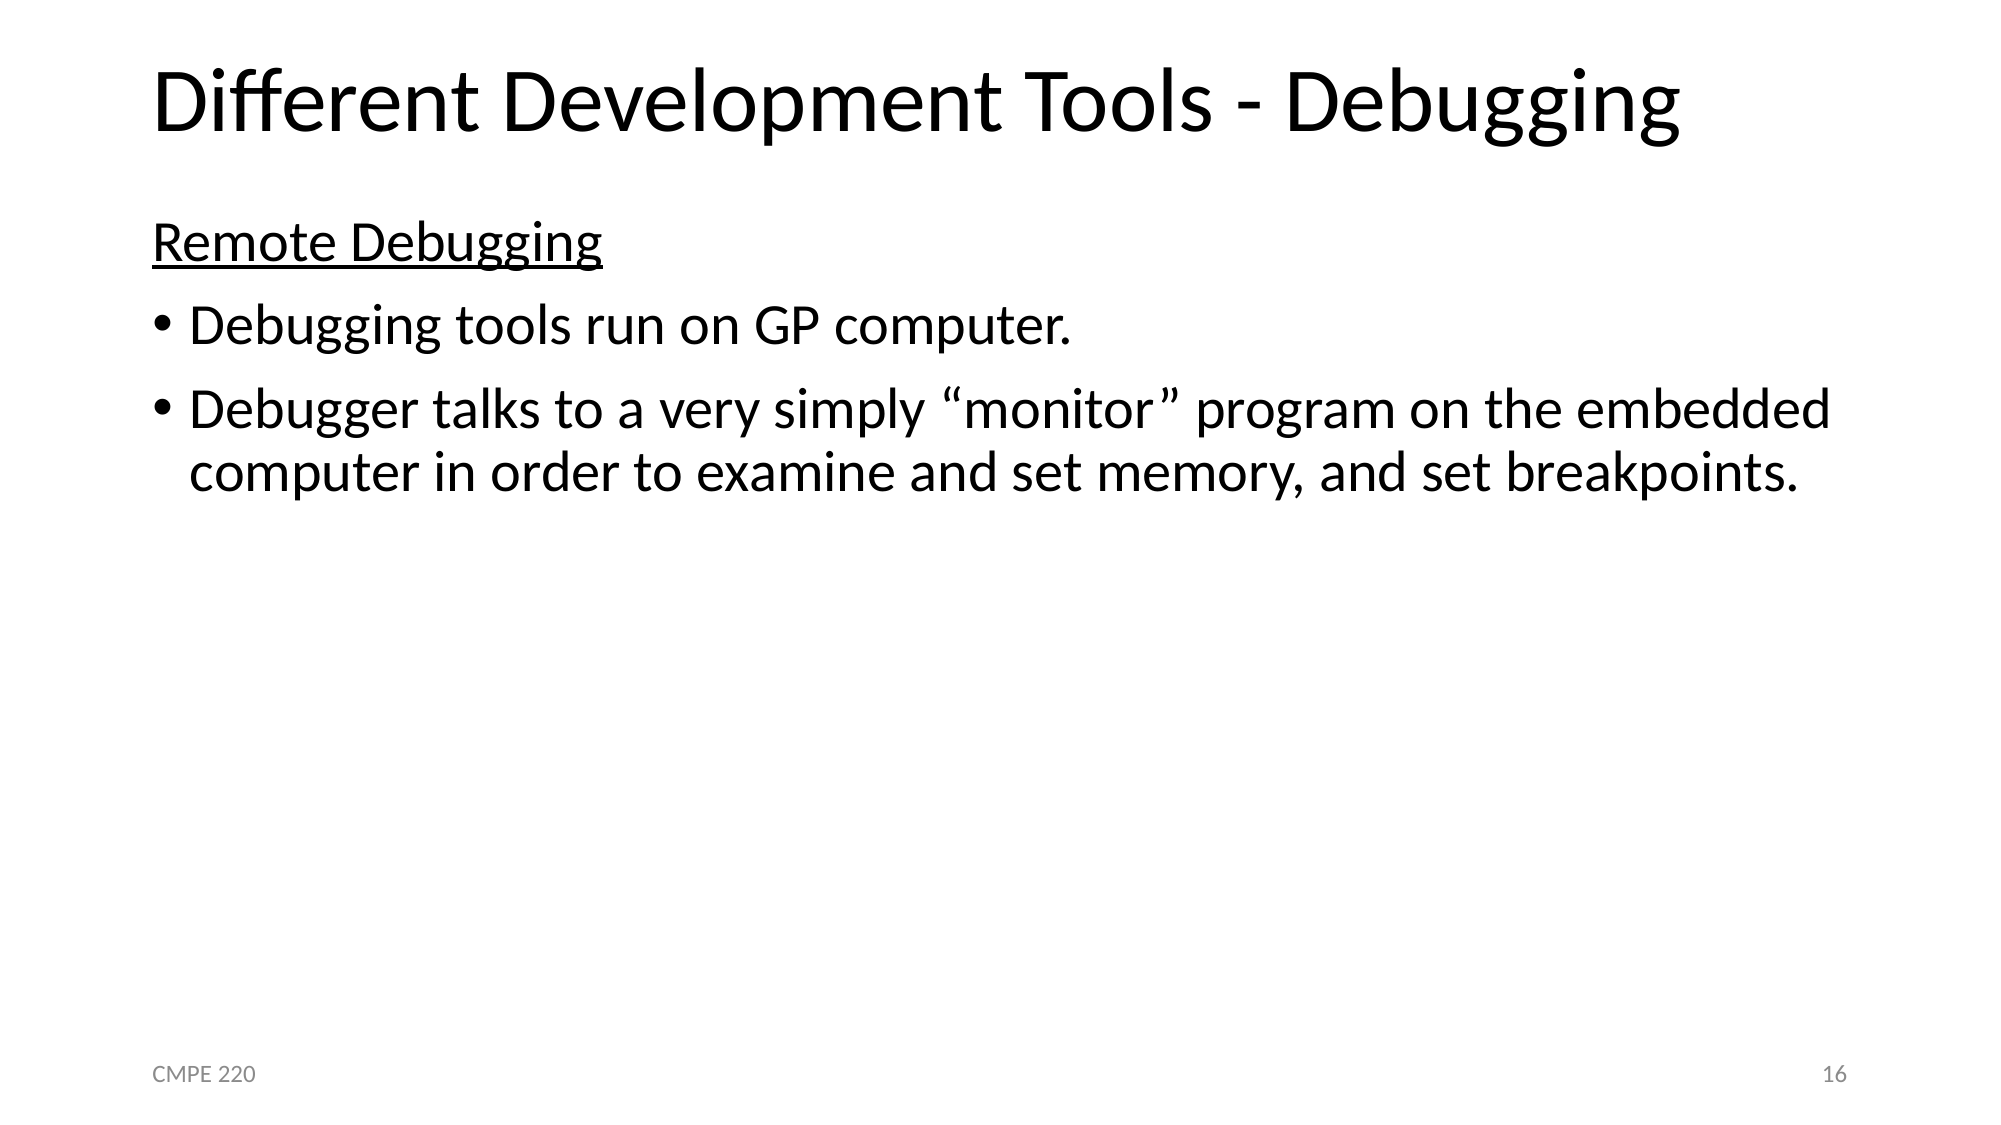

# Different Development Tools - Debugging
Remote Debugging
Debugging tools run on GP computer.
Debugger talks to a very simply “monitor” program on the embedded computer in order to examine and set memory, and set breakpoints.
CMPE 220
16